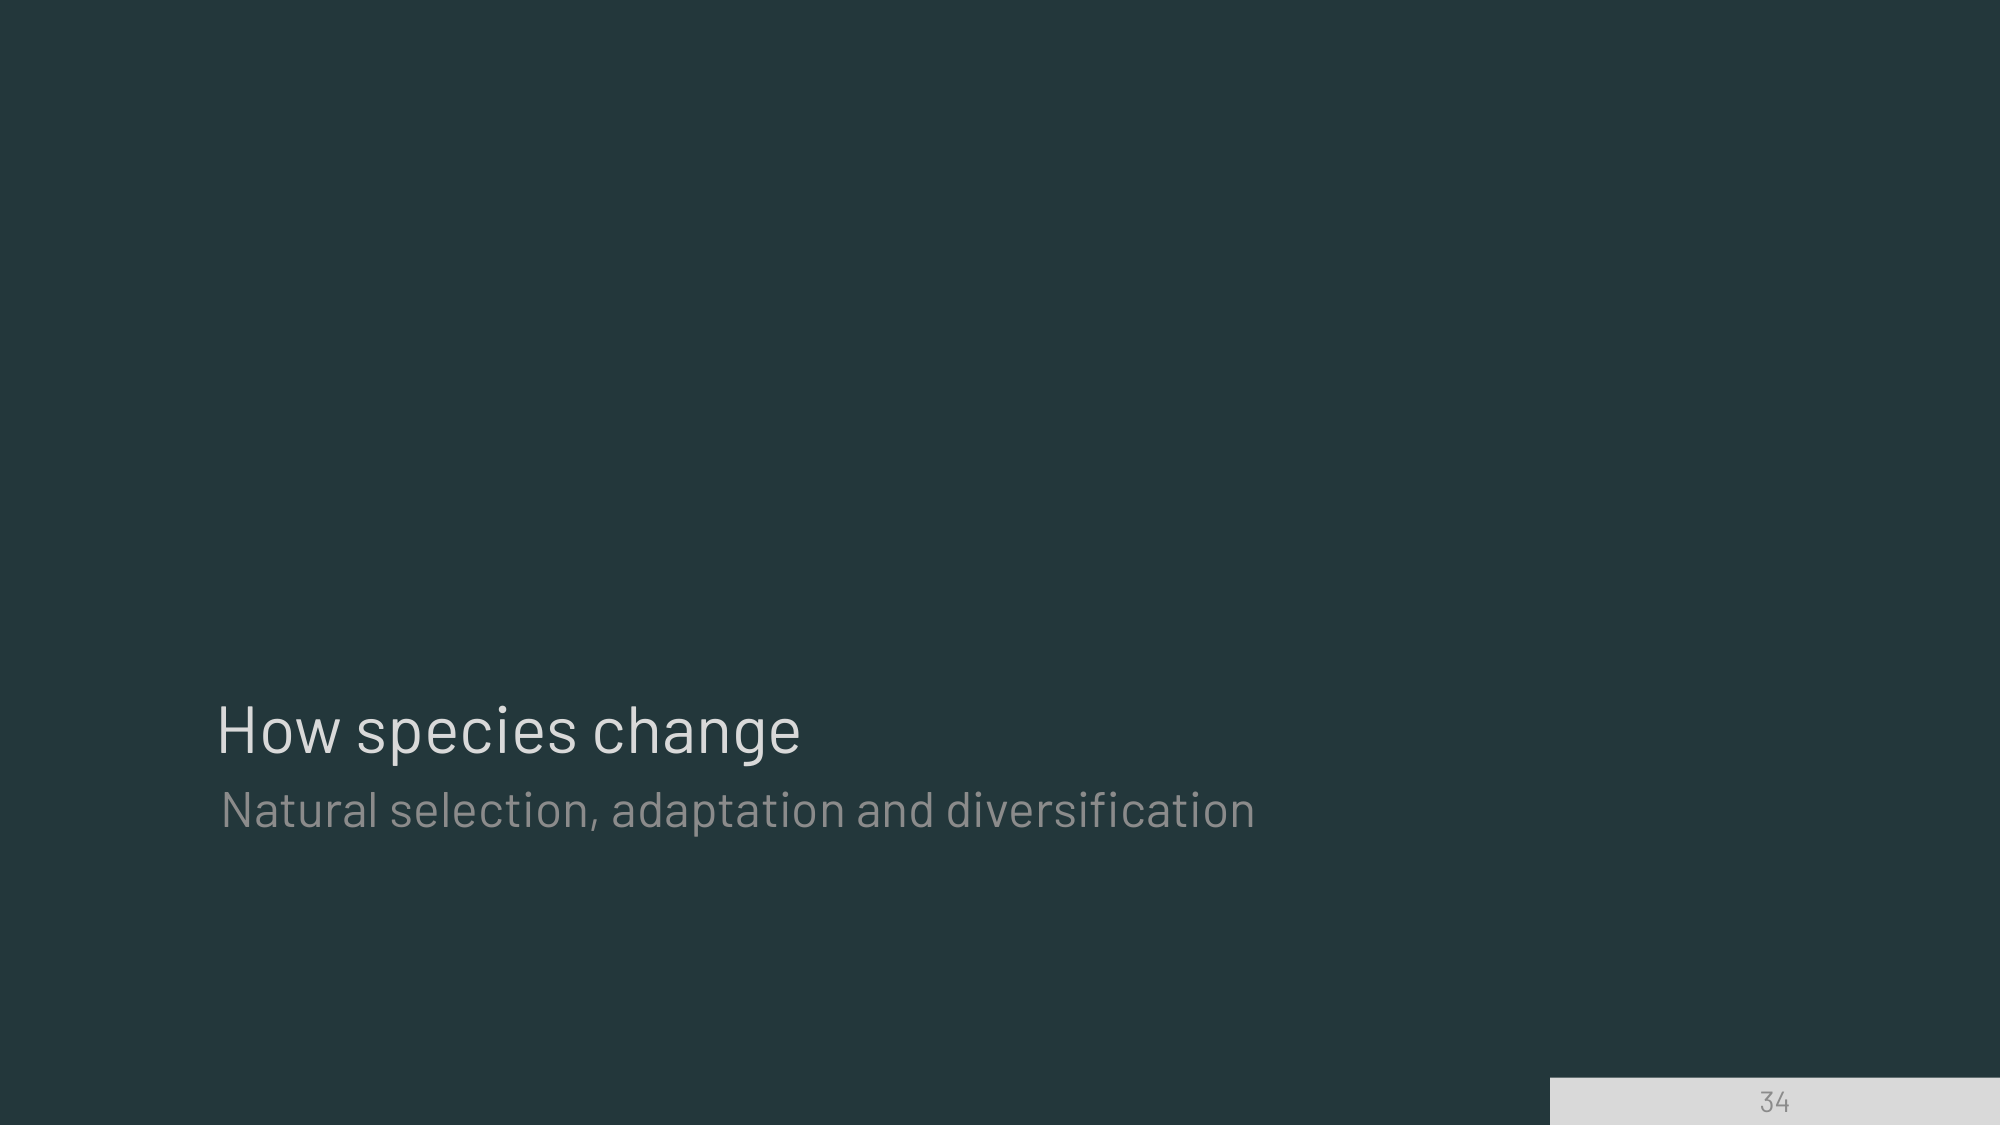

How species change
Natural selection, adaptation and diversification
34